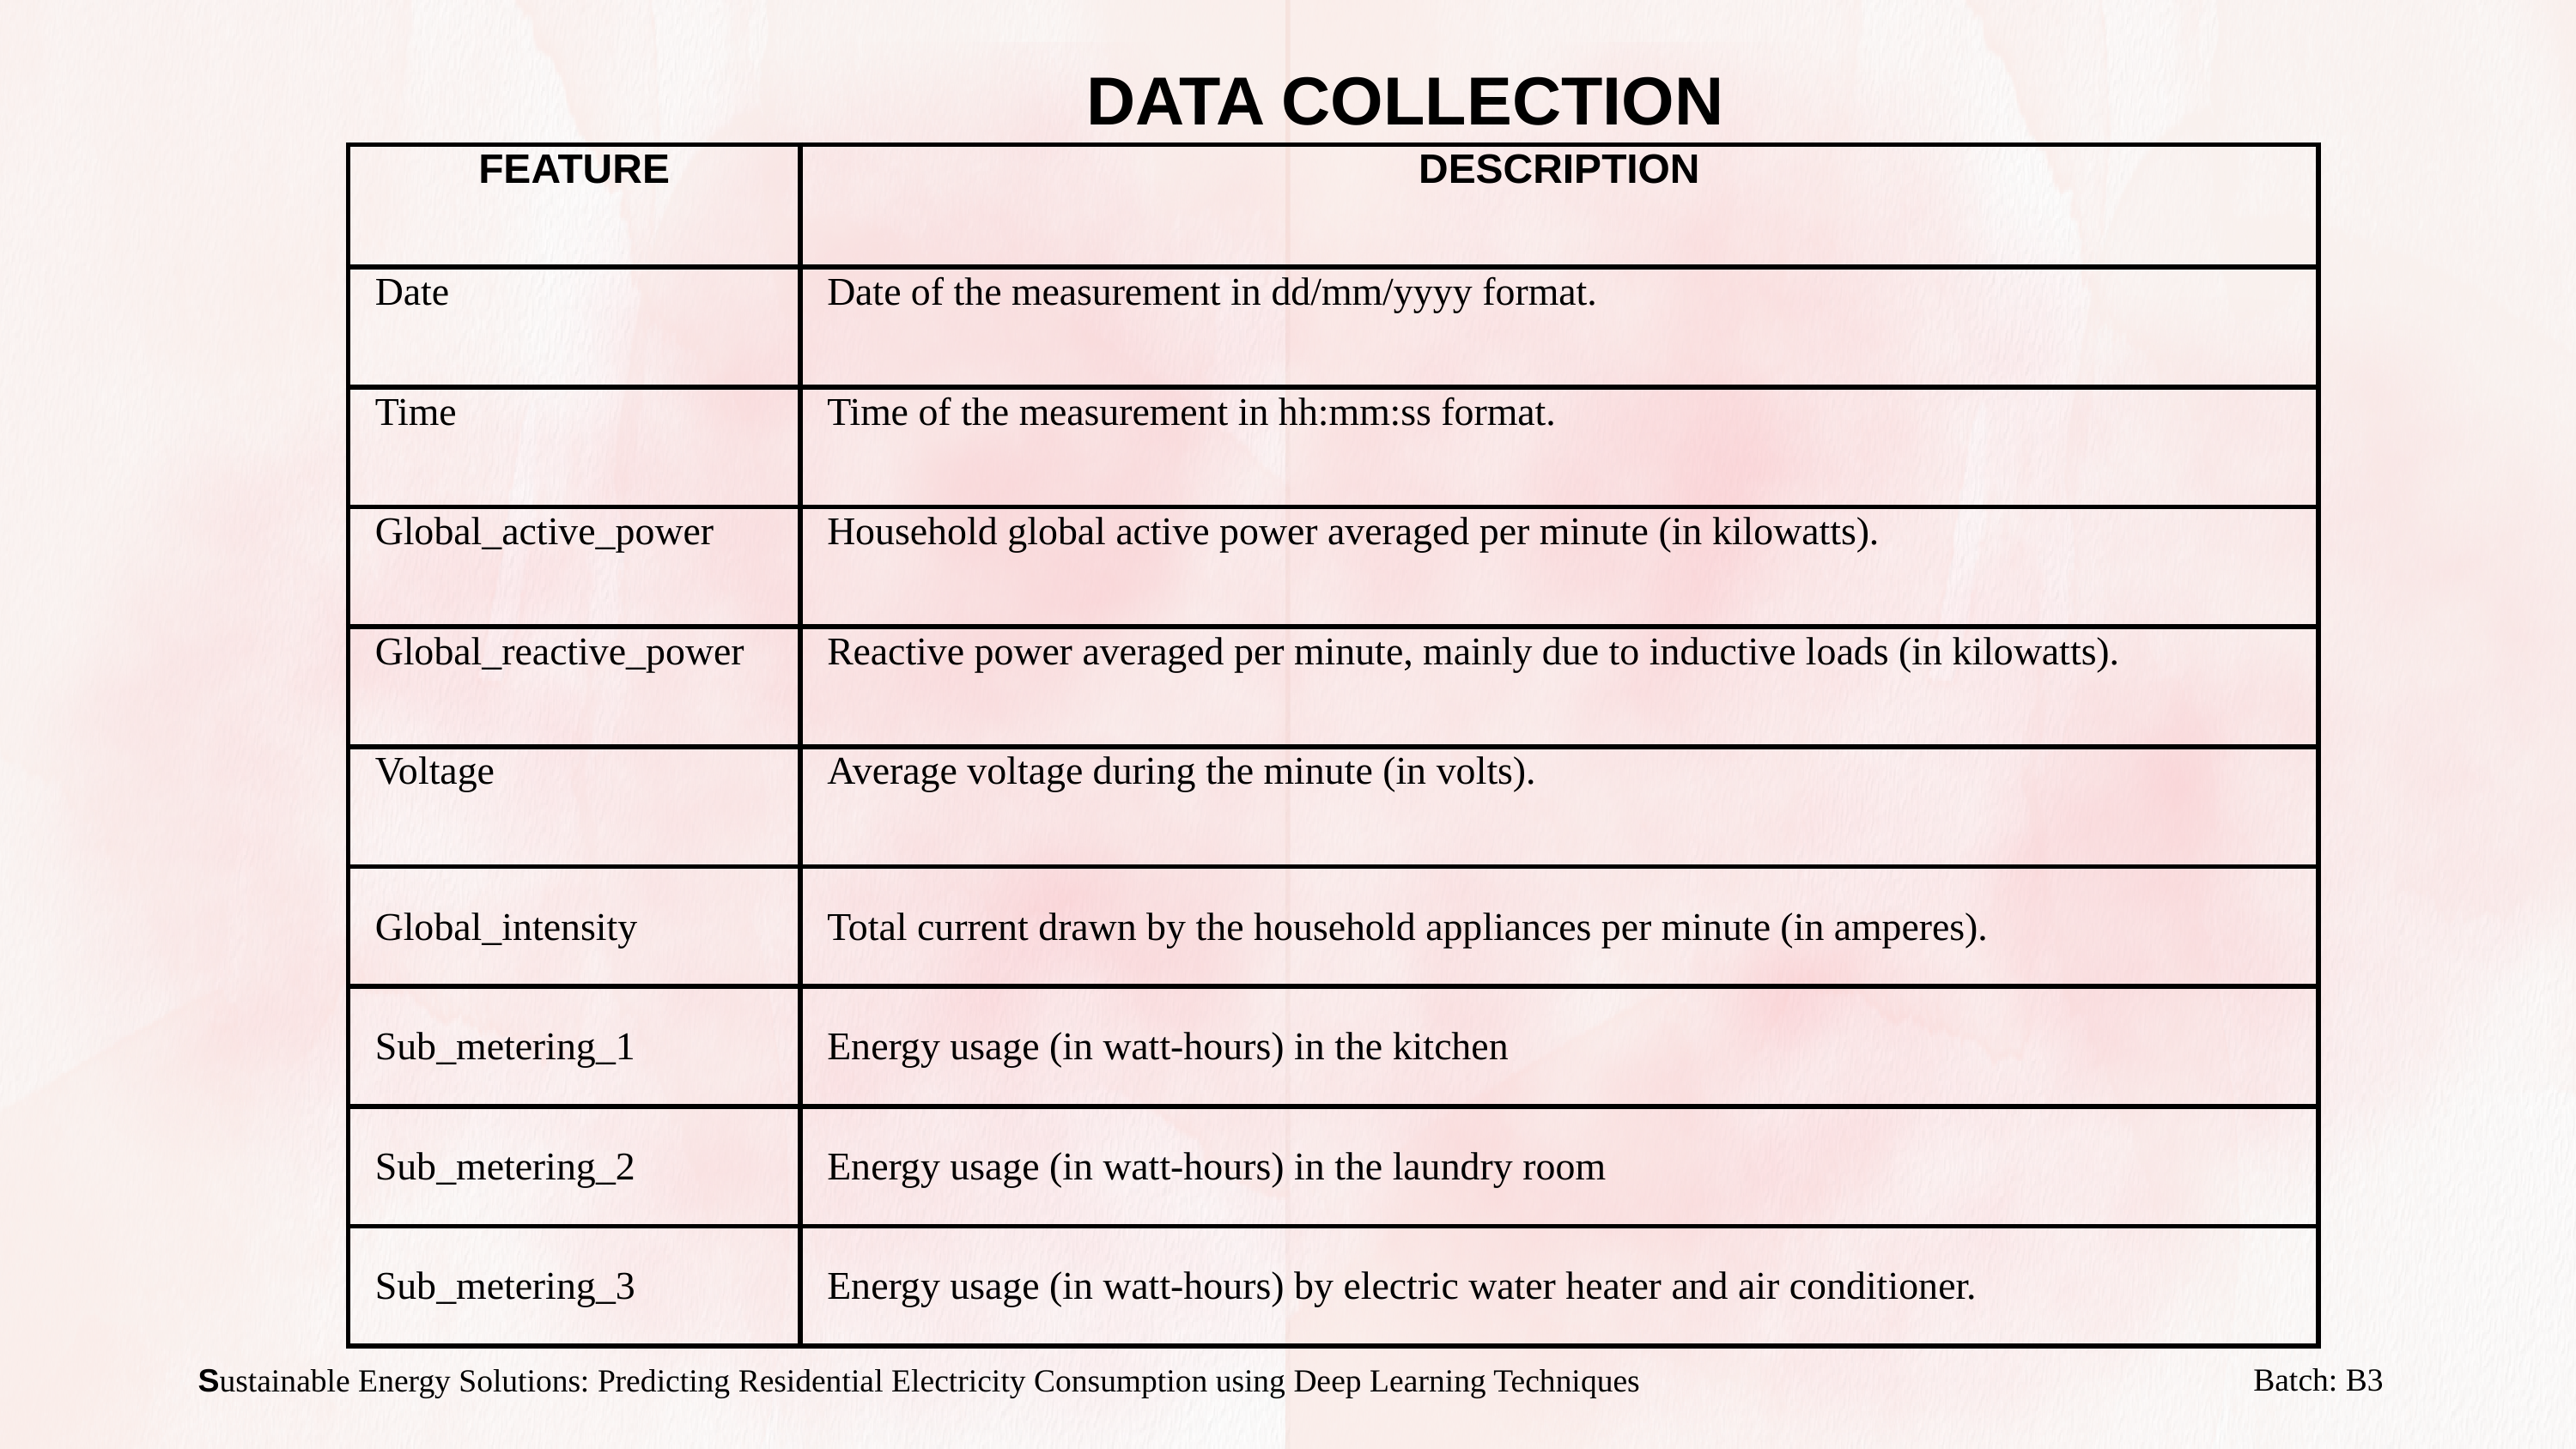

DATA COLLECTION
| FEATURE | DESCRIPTION |
| --- | --- |
| Date | Date of the measurement in dd/mm/yyyy format. |
| Time | Time of the measurement in hh:mm:ss format. |
| Global\_active\_power | Household global active power averaged per minute (in kilowatts). |
| Global\_reactive\_power | Reactive power averaged per minute, mainly due to inductive loads (in kilowatts). |
| Voltage | Average voltage during the minute (in volts). |
| Global\_intensity | Total current drawn by the household appliances per minute (in amperes). |
| Sub\_metering\_1 | Energy usage (in watt-hours) in the kitchen |
| Sub\_metering\_2 | Energy usage (in watt-hours) in the laundry room |
| Sub\_metering\_3 | Energy usage (in watt-hours) by electric water heater and air conditioner. |
Batch: B3

Sustainable Energy Solutions: Predicting Residential Electricity Consumption using Deep Learning Techniques